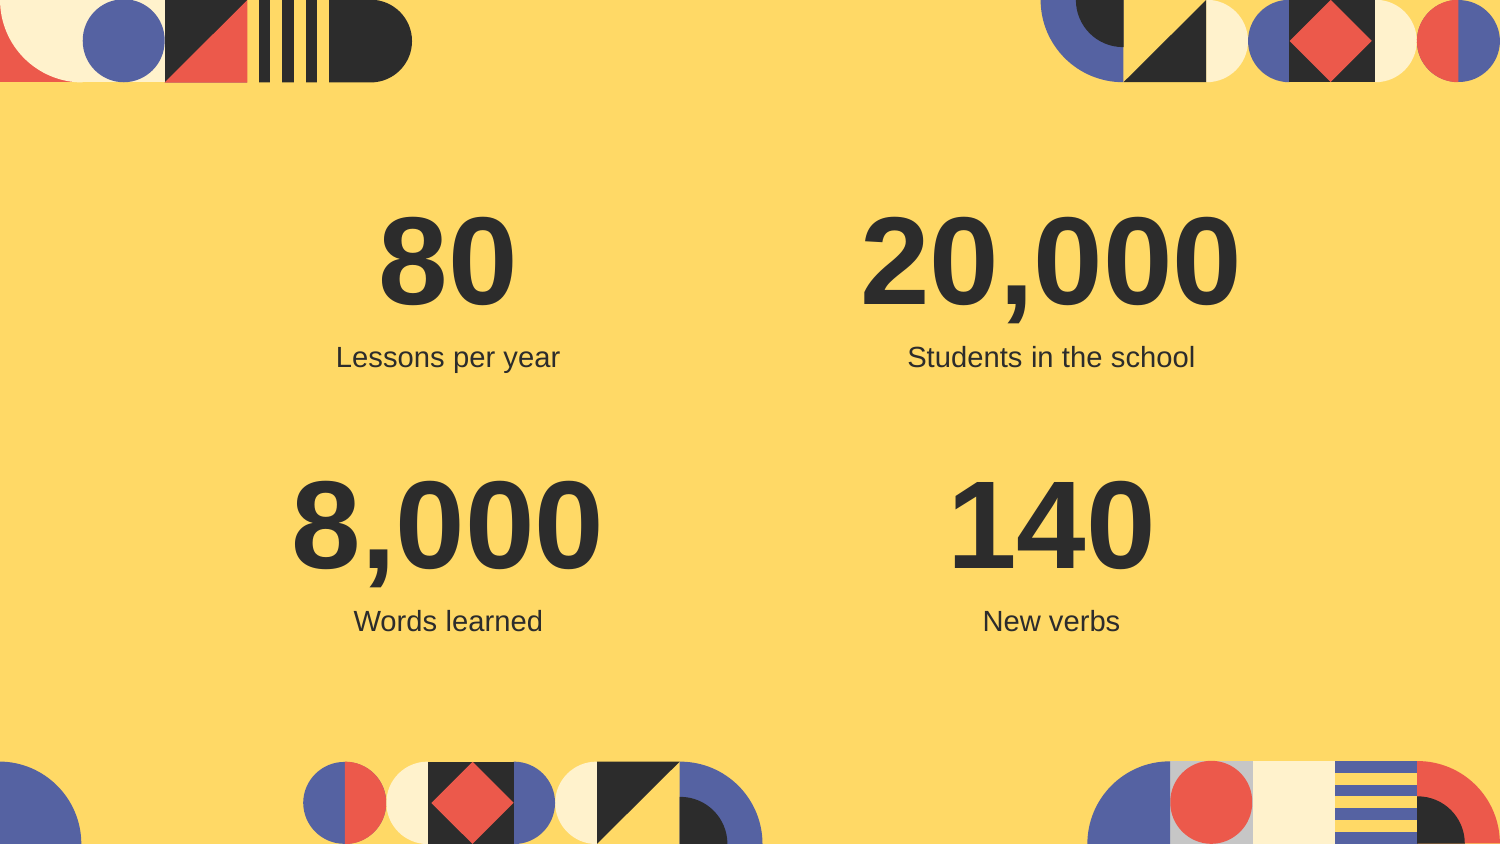

20,000
# 80
Students in the school
Lessons per year
140
8,000
New verbs
Words learned